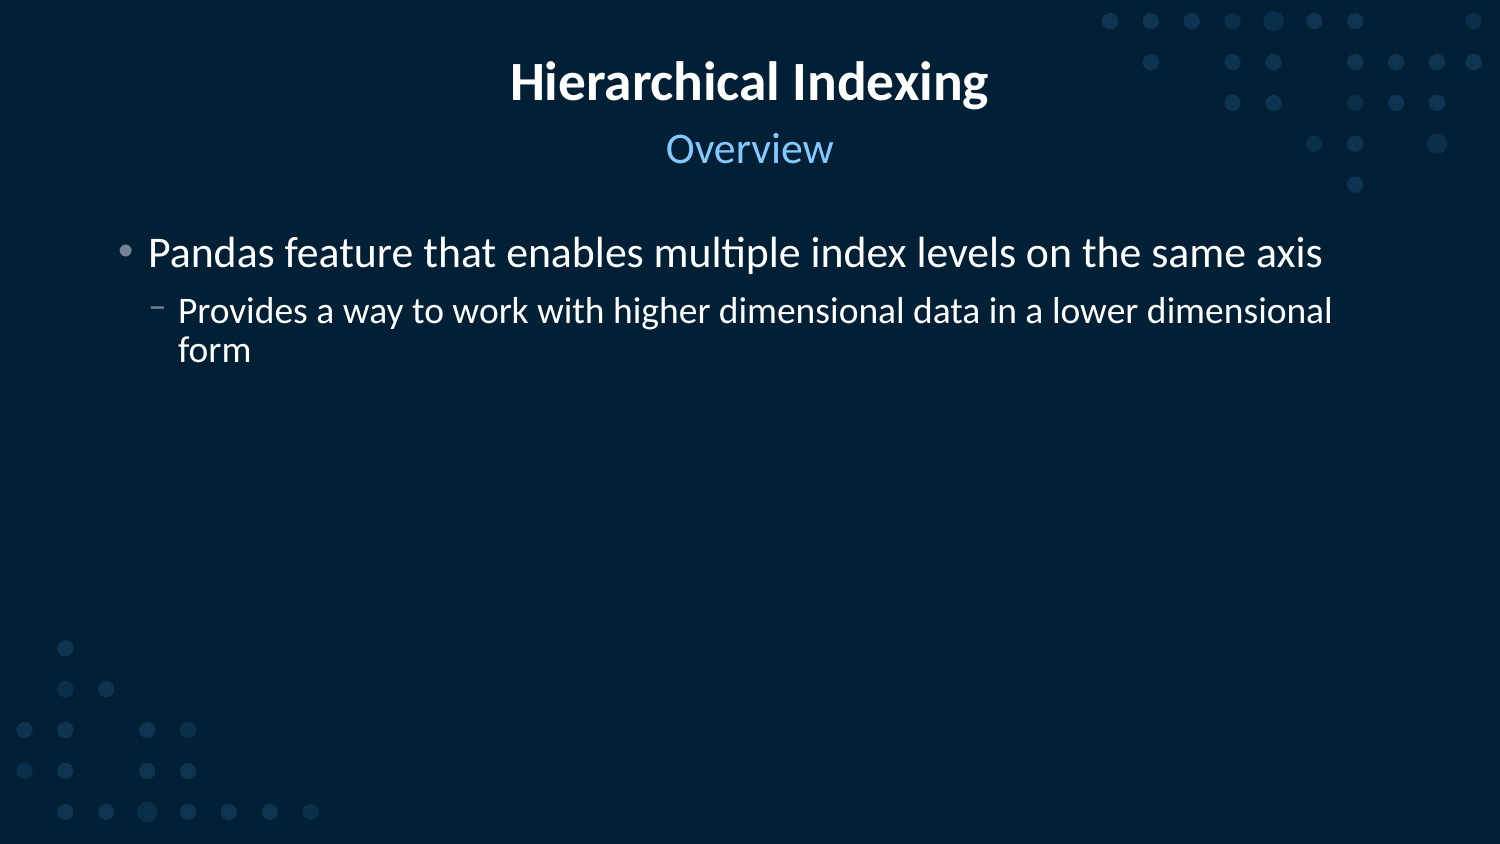

# Hierarchical Indexing
Overview
Pandas feature that enables multiple index levels on the same axis
Provides a way to work with higher dimensional data in a lower dimensional form